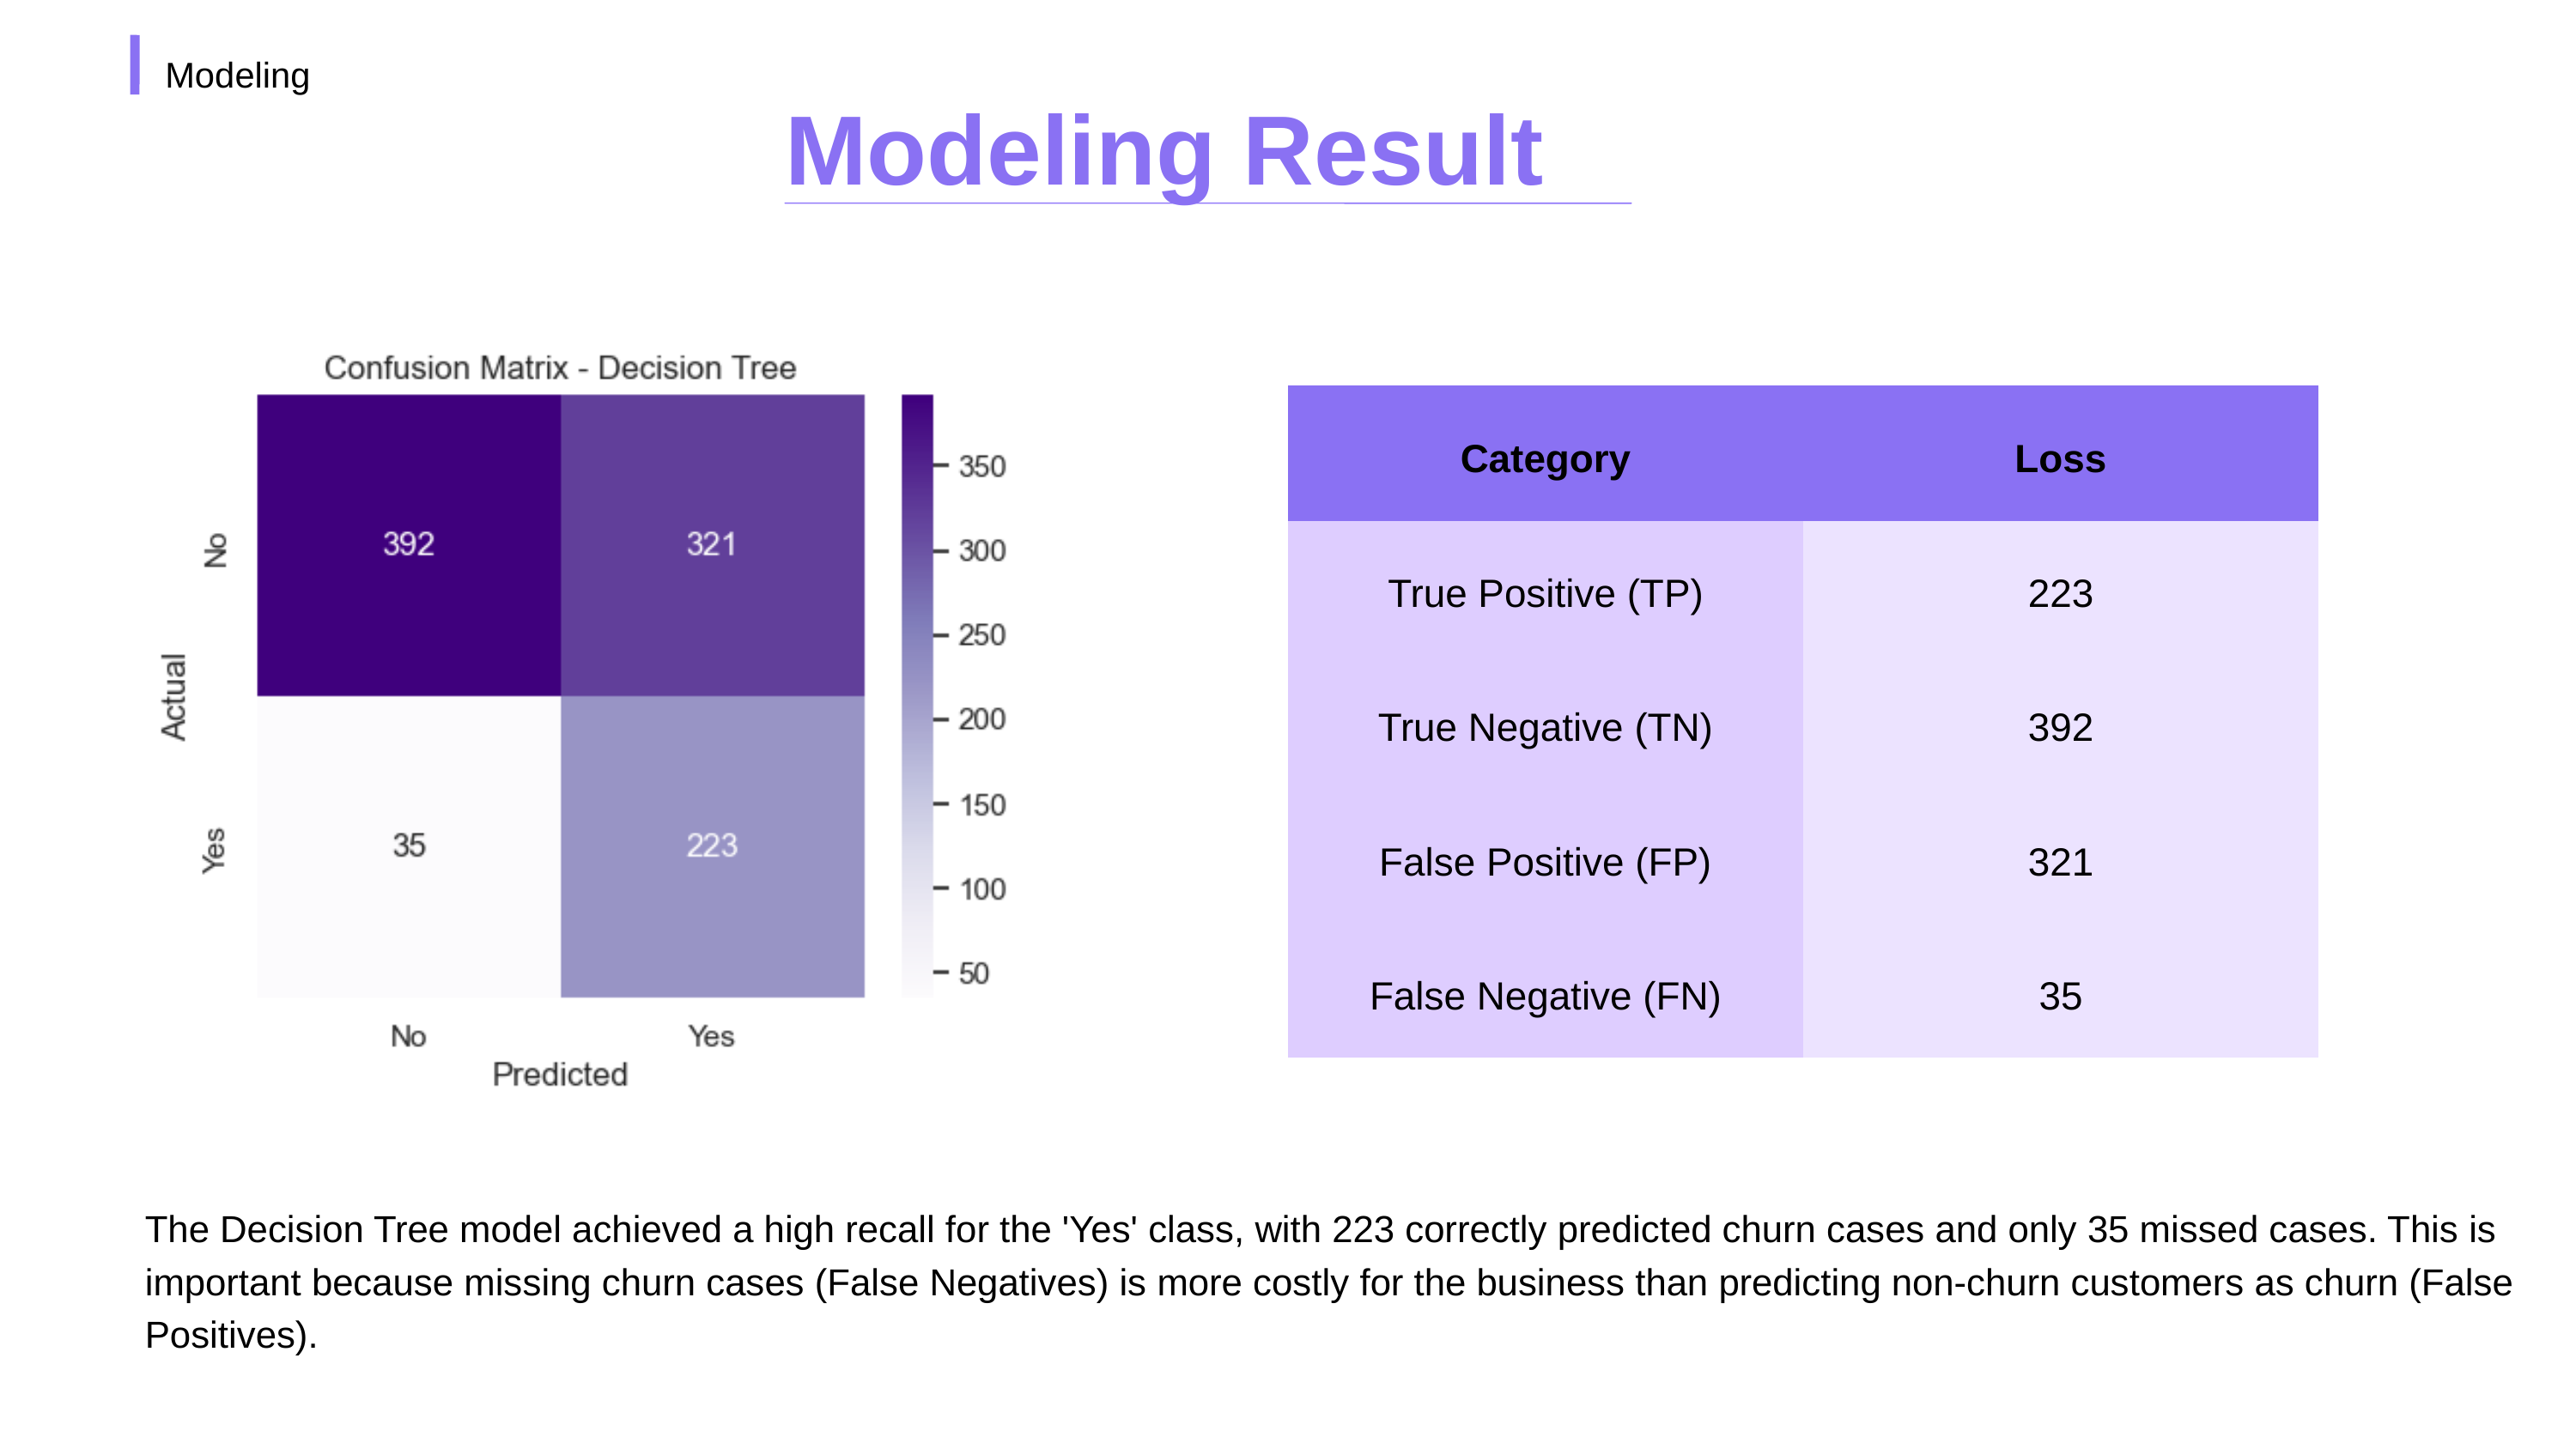

Modeling
Modeling Result

| Category | Loss |
| --- | --- |
| True Positive (TP) | 223 |
| True Negative (TN) | 392 |
| False Positive (FP) | 321 |
| False Negative (FN) | 35 |
The Decision Tree model achieved a high recall for the 'Yes' class, with 223 correctly predicted churn cases and only 35 missed cases. This is important because missing churn cases (False Negatives) is more costly for the business than predicting non-churn customers as churn (False Positives).